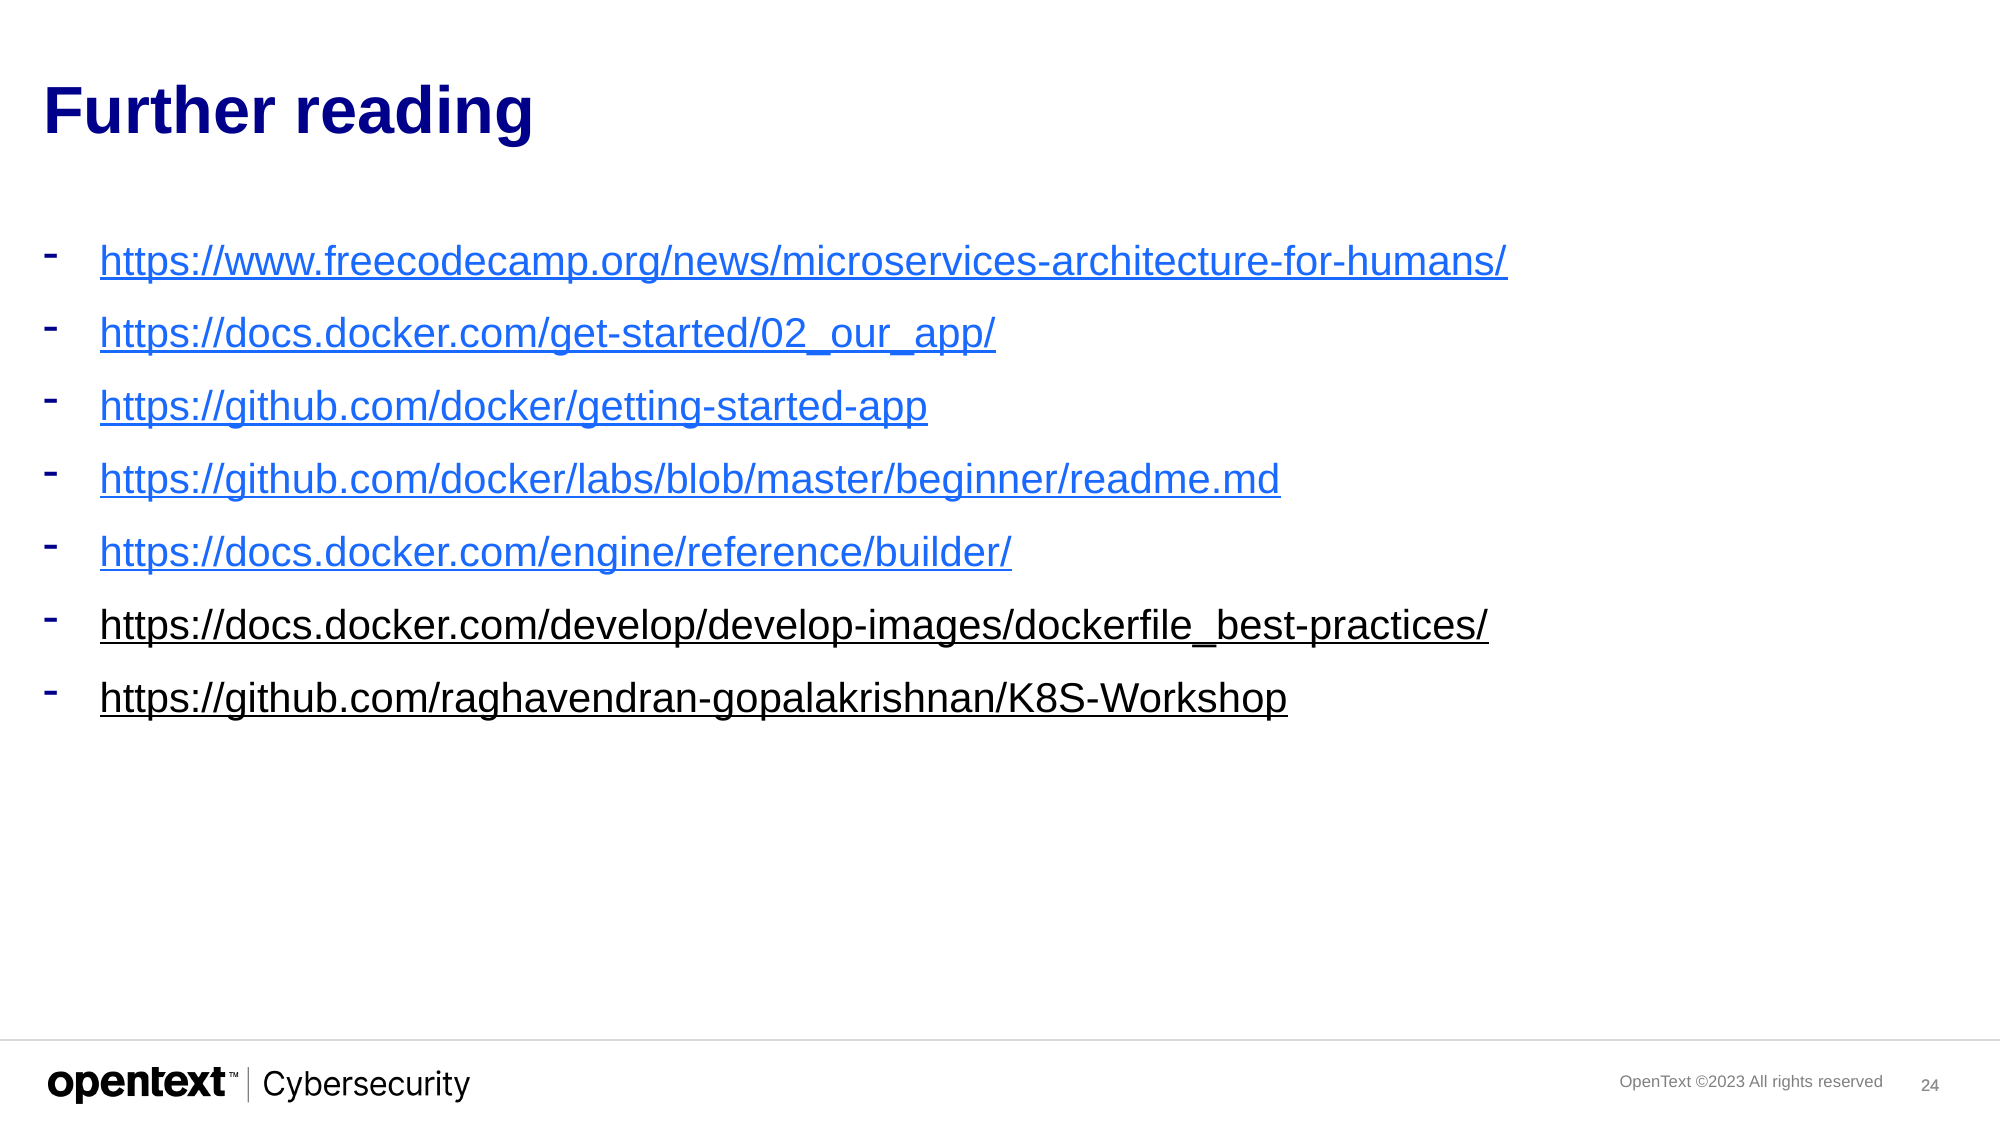

# Further reading
https://www.freecodecamp.org/news/microservices-architecture-for-humans/
https://docs.docker.com/get-started/02_our_app/
https://github.com/docker/getting-started-app
https://github.com/docker/labs/blob/master/beginner/readme.md
https://docs.docker.com/engine/reference/builder/
https://docs.docker.com/develop/develop-images/dockerfile_best-practices/
https://github.com/raghavendran-gopalakrishnan/K8S-Workshop